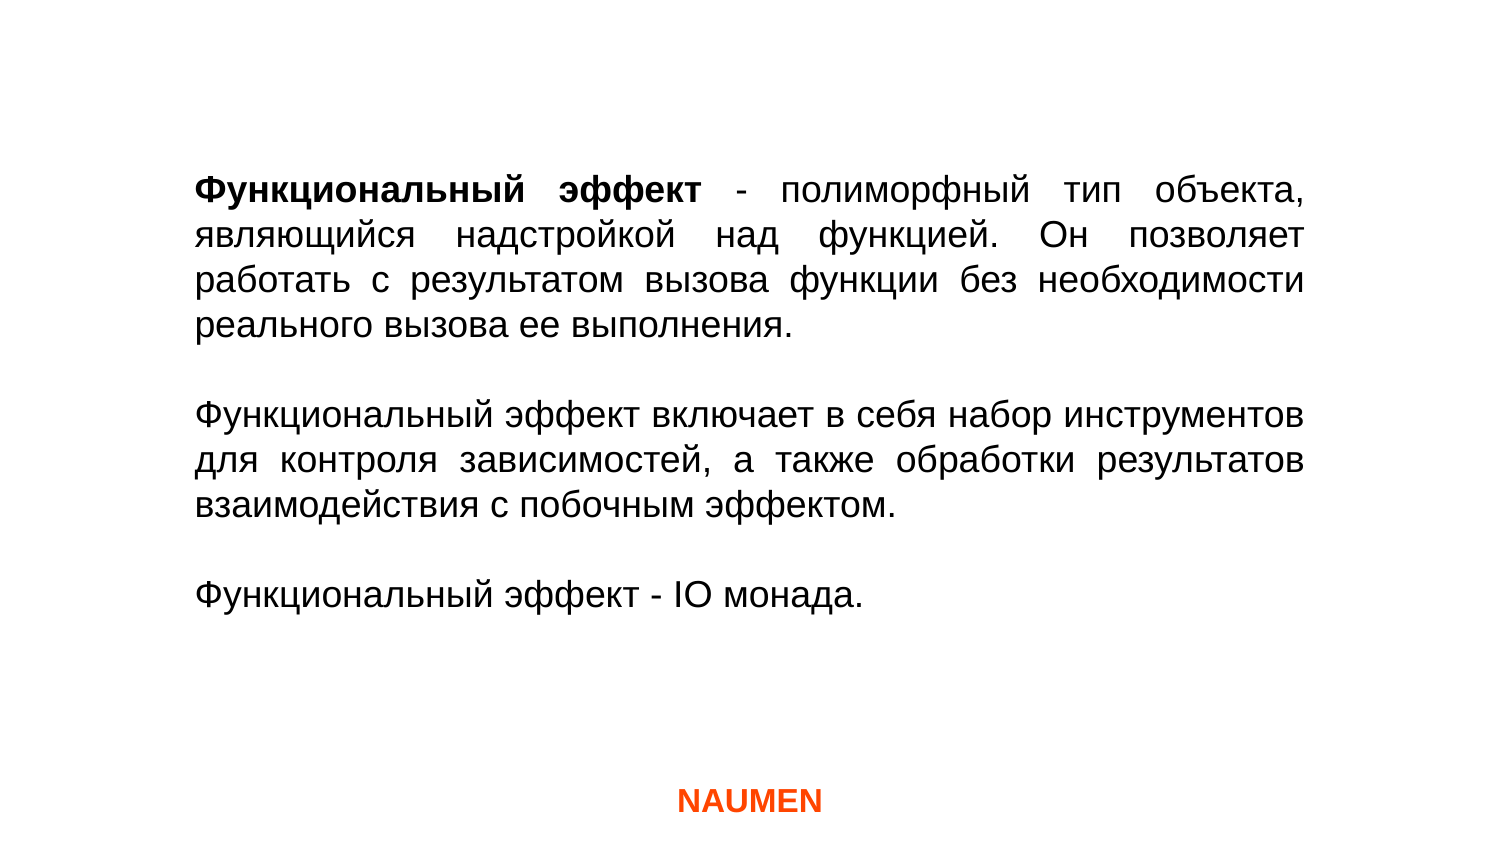

Функциональный эффект - полиморфный тип объекта, являющийся надстройкой над функцией. Он позволяет работать с результатом вызова функции без необходимости реального вызова ее выполнения.

Функциональный эффект включает в себя набор инструментов для контроля зависимостей, а также обработки результатов взаимодействия с побочным эффектом.

Функциональный эффект - IO монада.